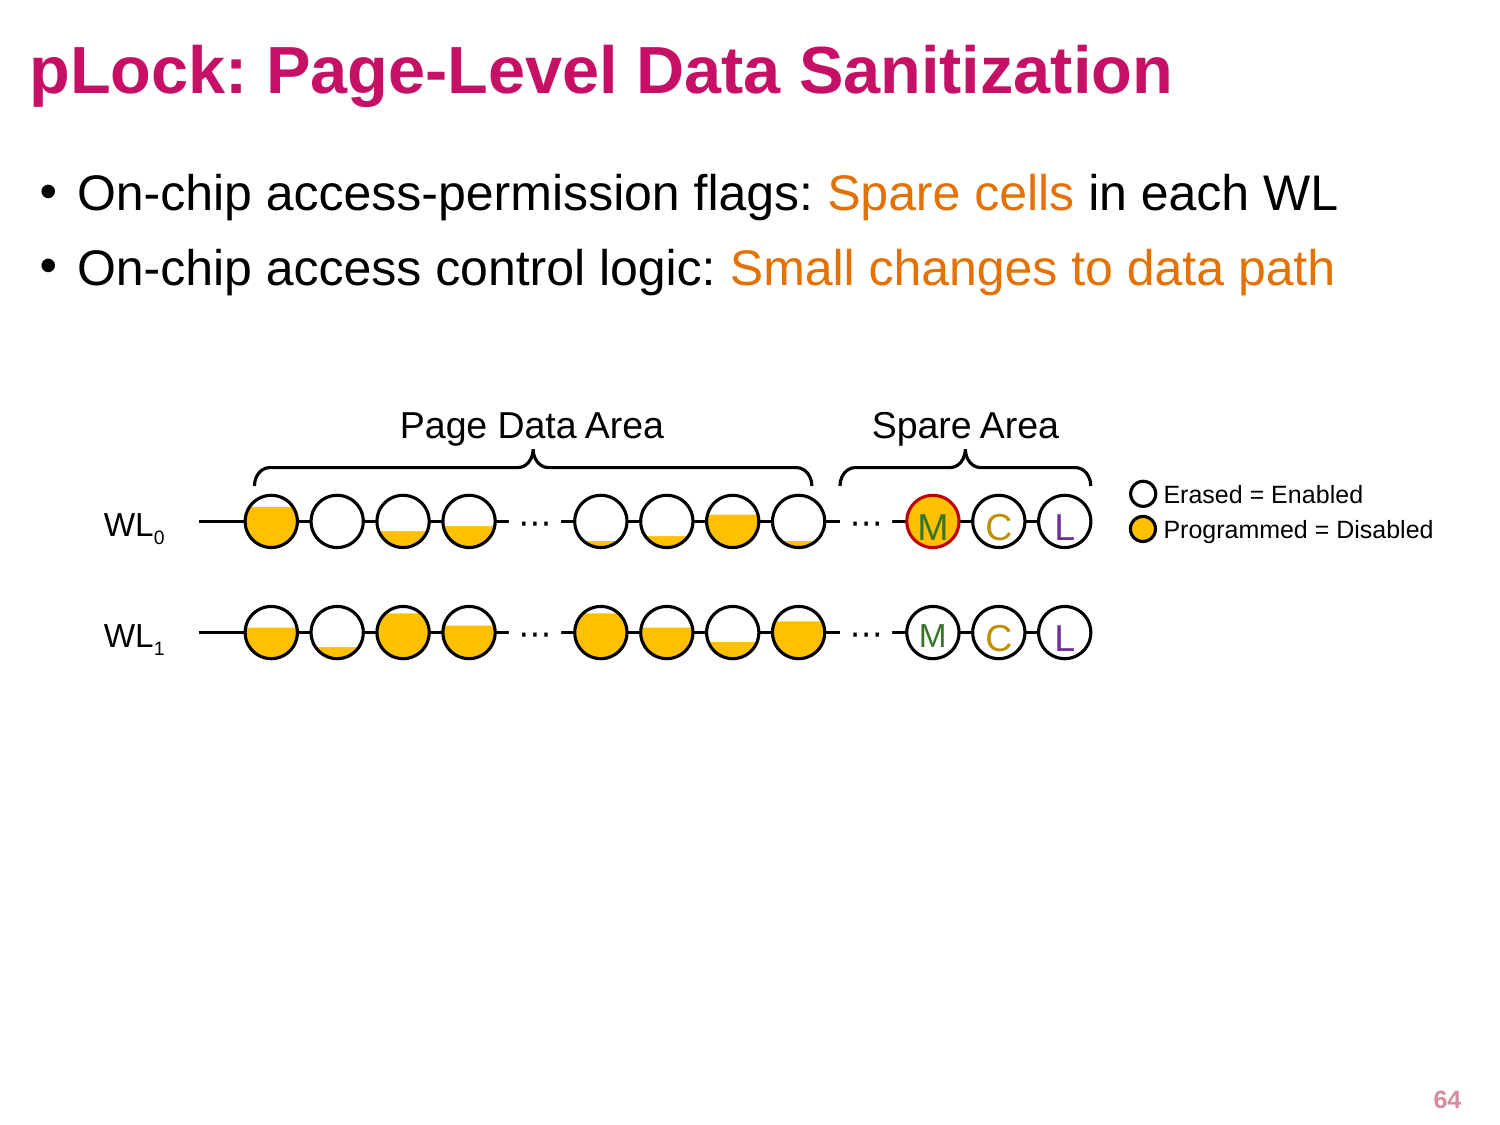

# pLock: Page-Level Data Sanitization
On-chip access-permission flags: Spare cells in each WL
On-chip access control logic: Small changes to data path

Page Data Area
Spare Area
Erased = Enabled

⋯

⋯

M

C

L
Programmed = Disabled

WL0

⋯

⋯

M

C

L

WL1
64